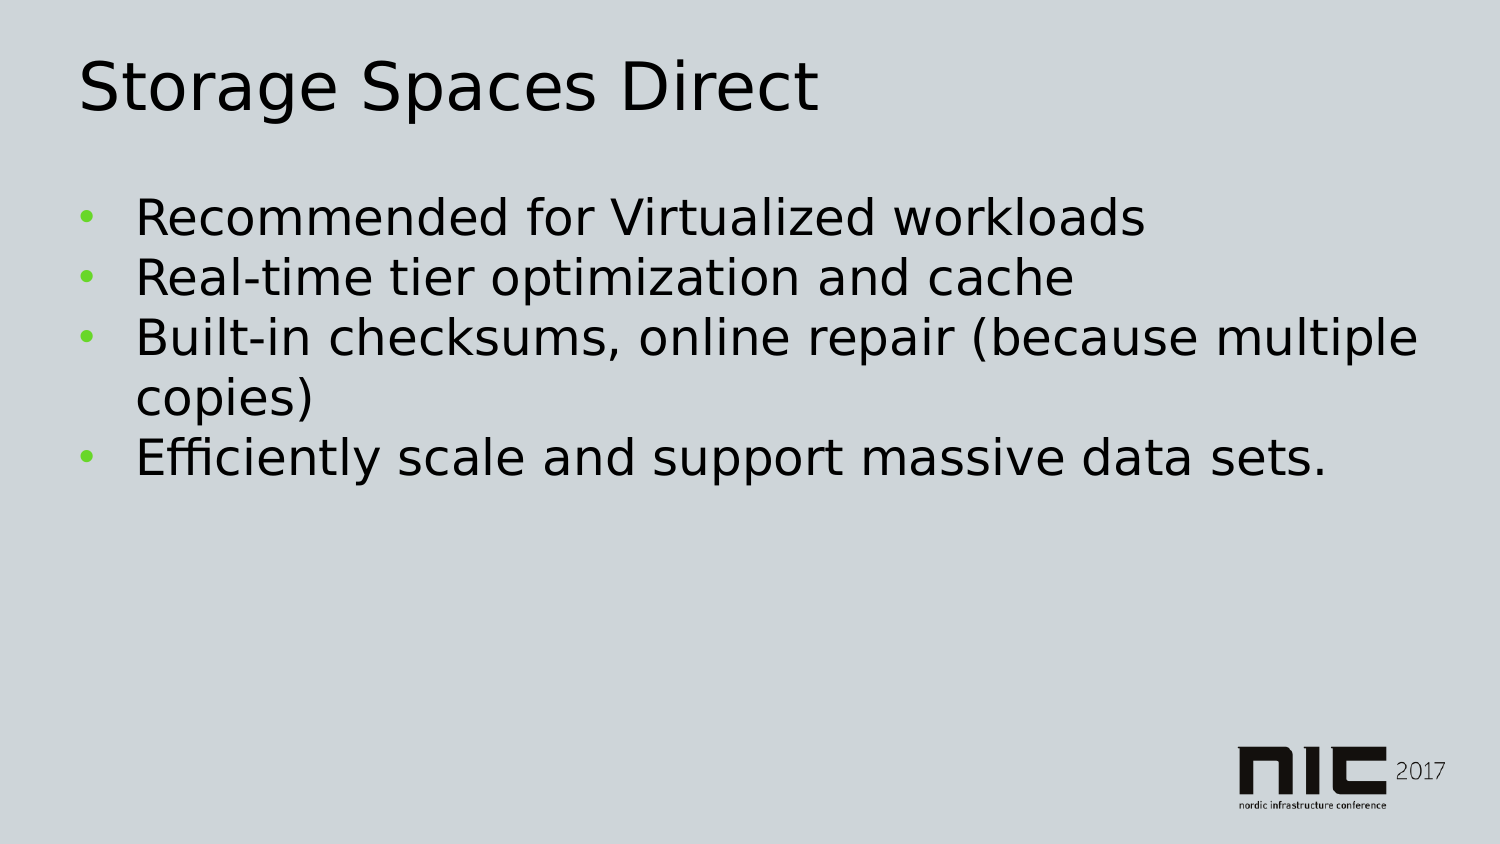

# Storage Spaces Direct
Recommended for Virtualized workloads
Real-time tier optimization and cache
Built-in checksums, online repair (because multiple copies)
Efficiently scale and support massive data sets.